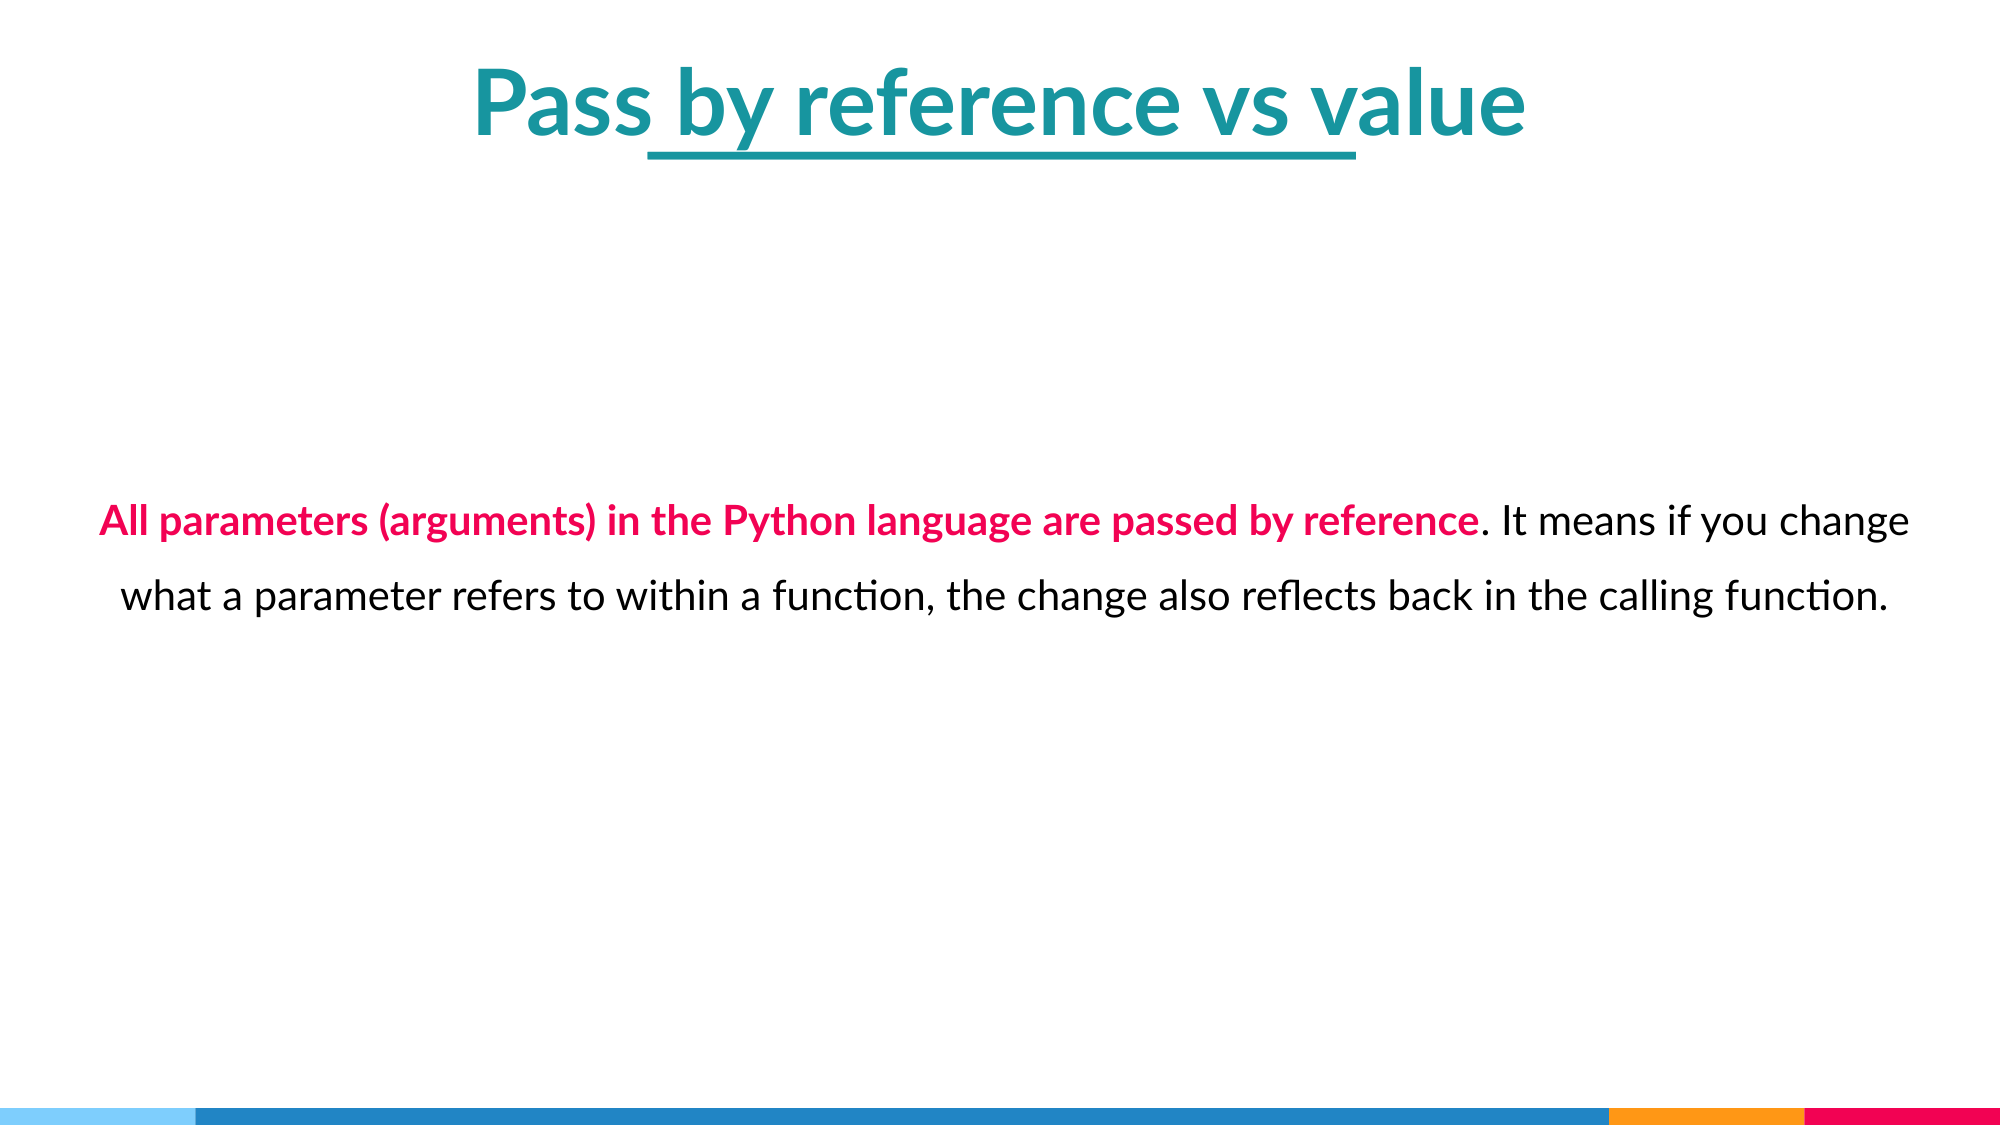

Pass by reference vs value

All parameters (arguments) in the Python language are passed by reference. It means if you change what a parameter refers to within a function, the change also reflects back in the calling function.